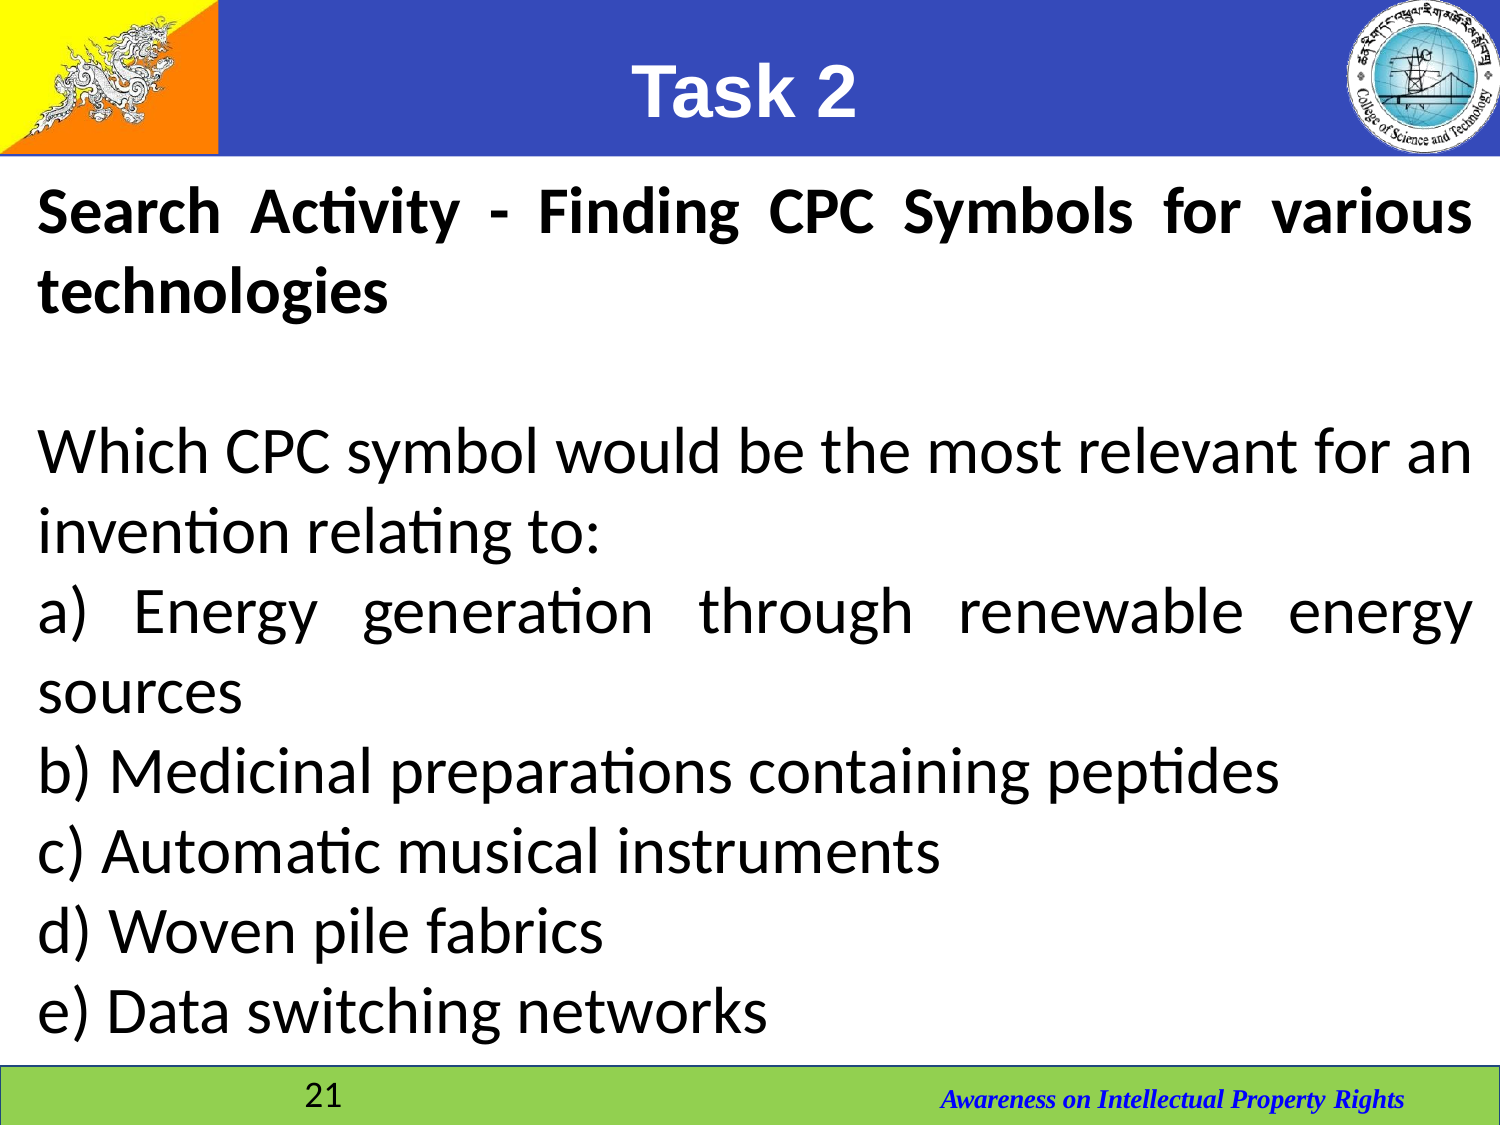

# Task 2
Search Activity - Finding CPC Symbols for various technologies

Which CPC symbol would be the most relevant for an invention relating to:
a) Energy generation through renewable energy sources
b) Medicinal preparations containing peptides
c) Automatic musical instruments
d) Woven pile fabrics
e) Data switching networks
21
Awareness on Intellectual Property Rights